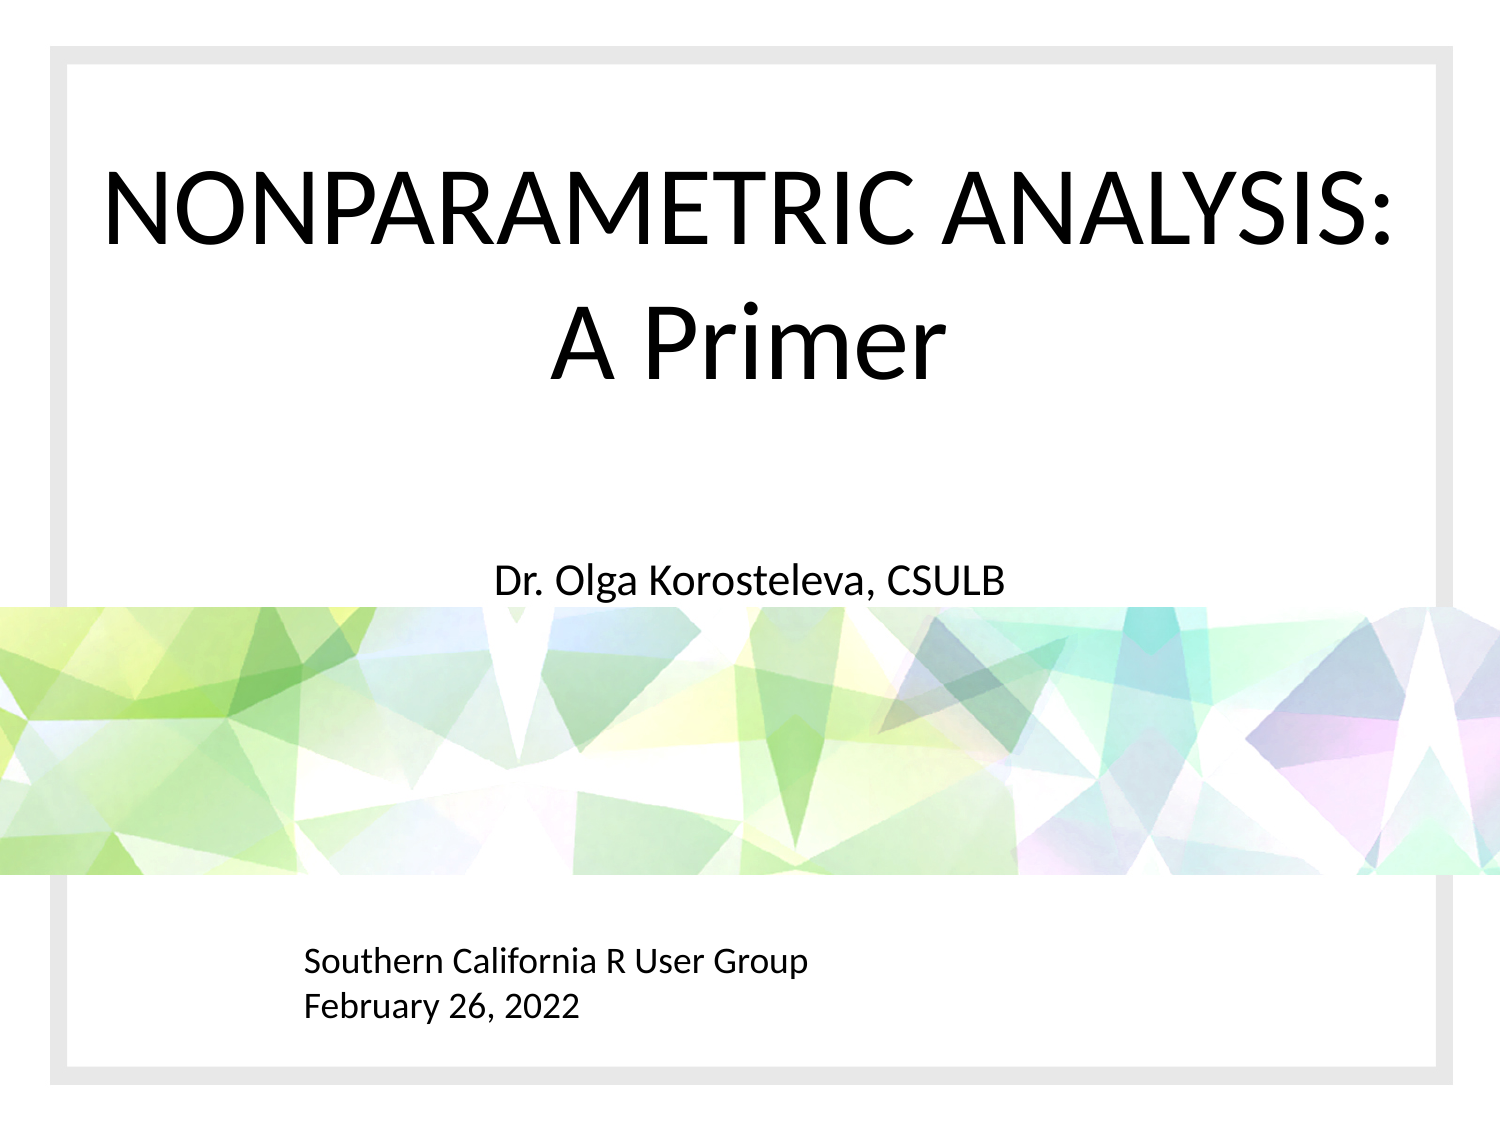

# NONPARAMETRIC ANALYSIS: A Primer
Dr. Olga Korosteleva, CSULB
Southern California R User Group
February 26, 2022